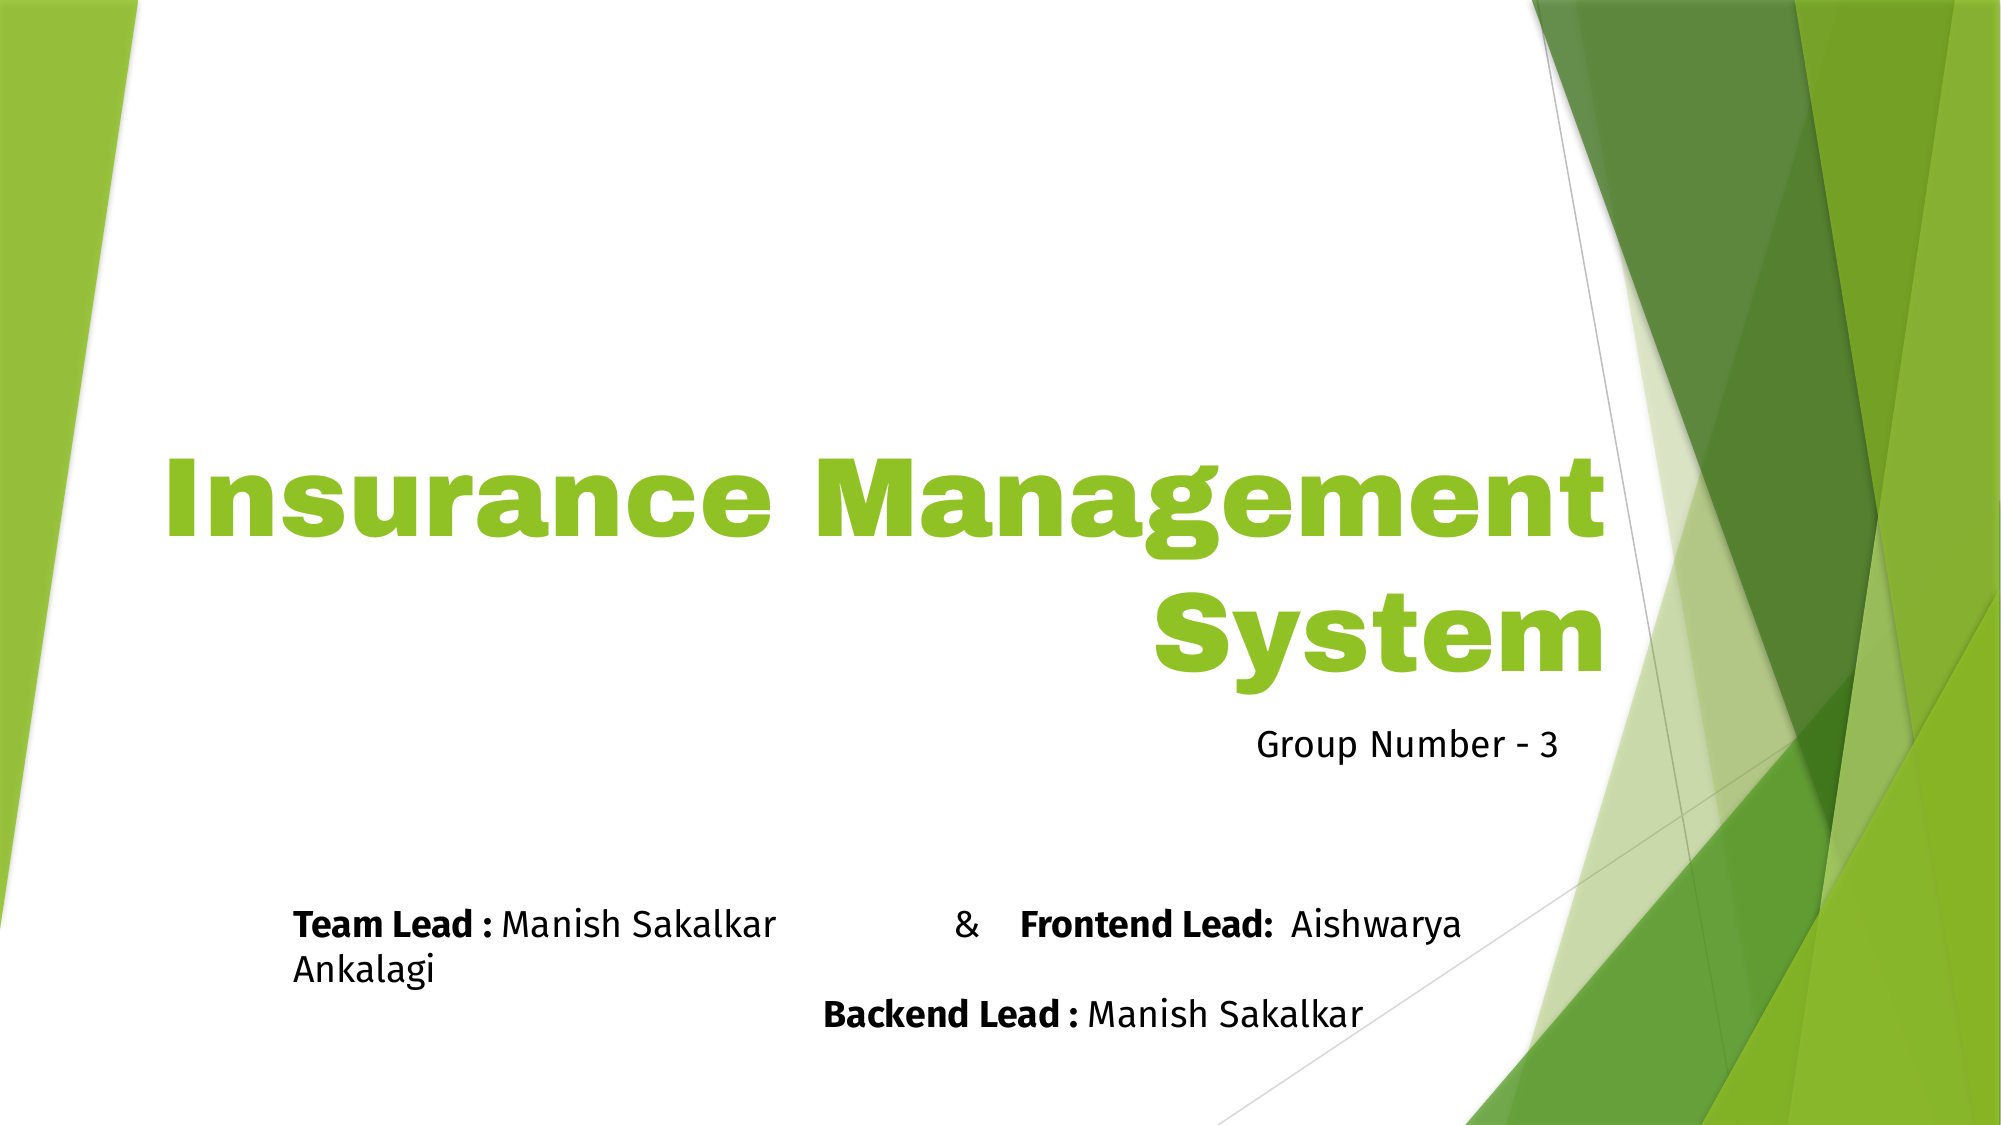

# Insurance Management System
Group Number - 3
Team Lead : Manish Sakalkar 	      &    Frontend Lead:  Aishwarya Ankalagi
			        Backend Lead : Manish Sakalkar